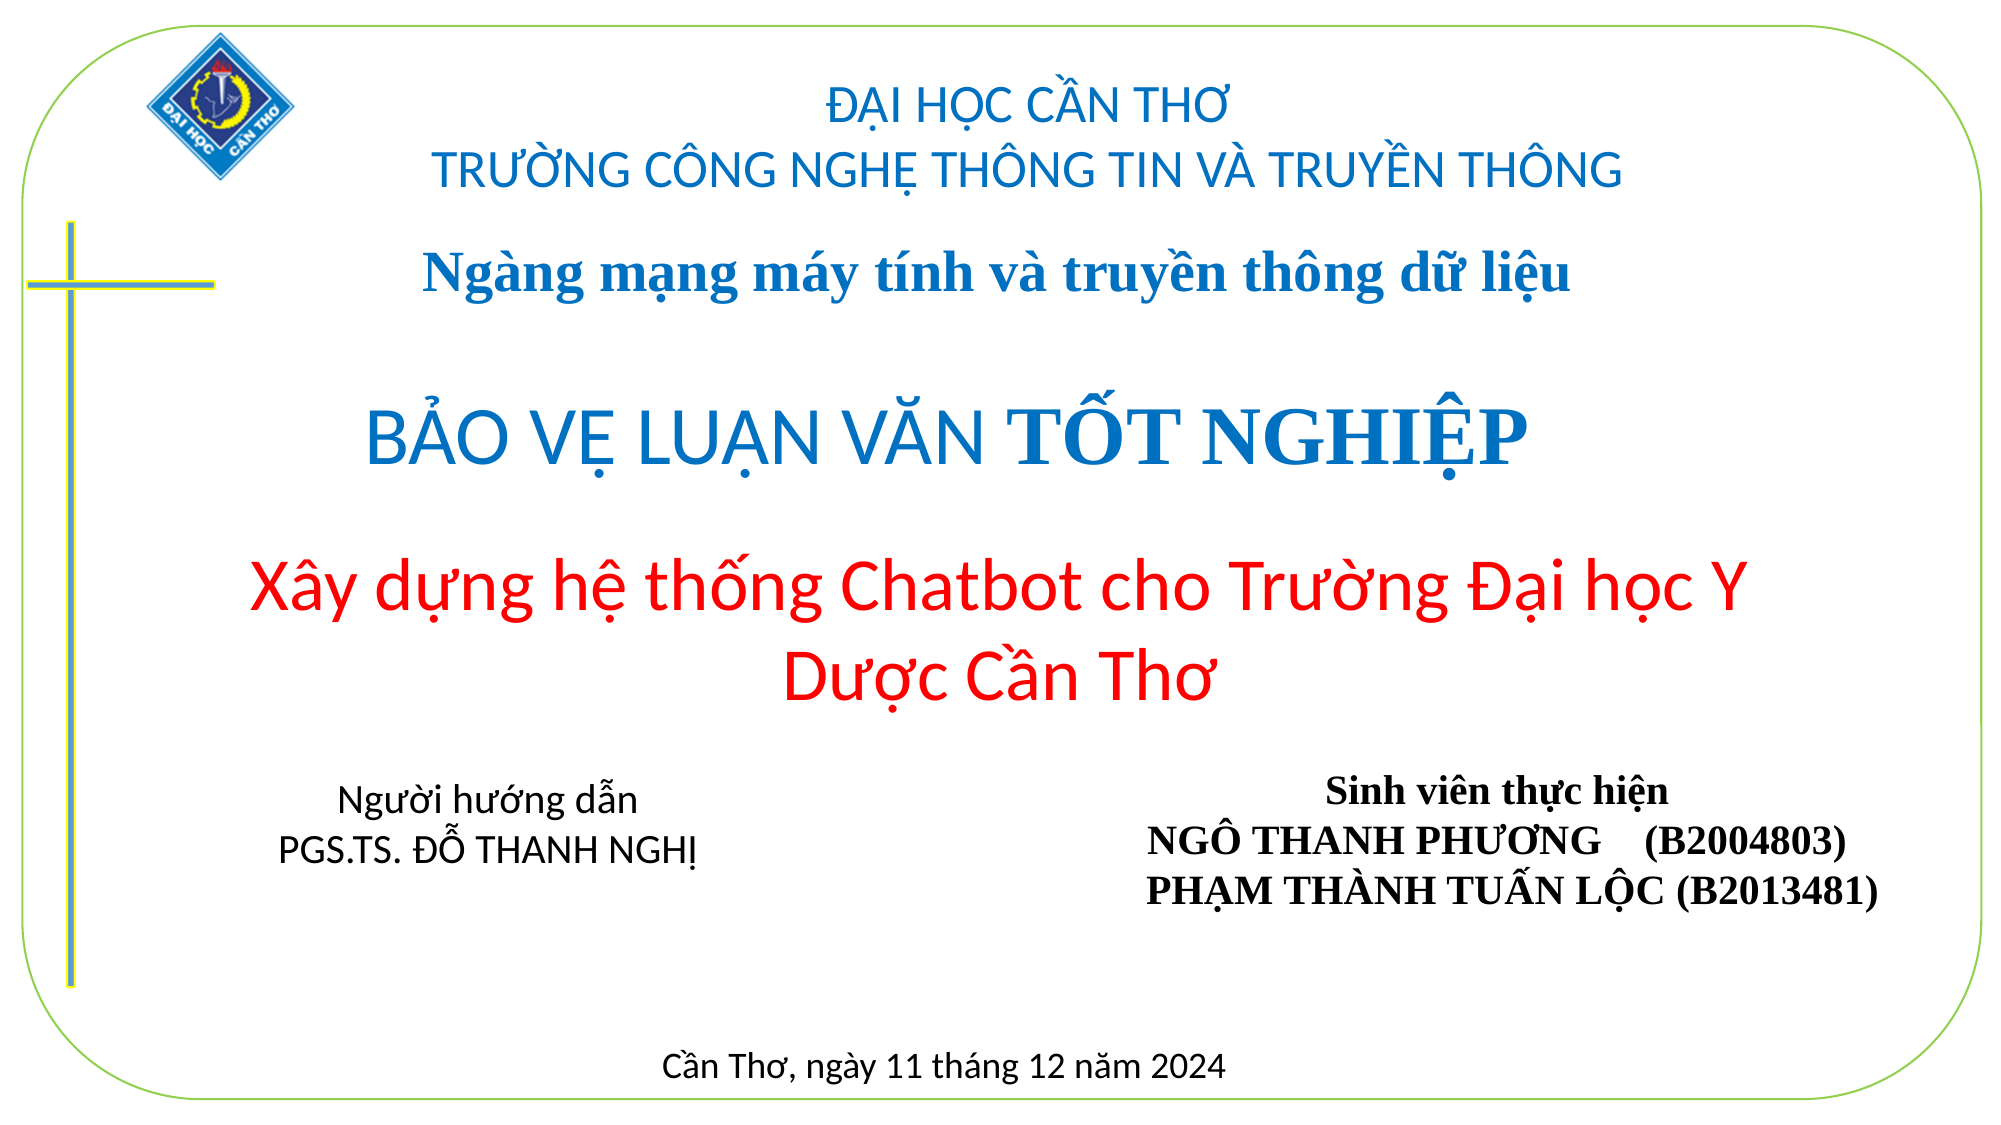

ĐẠI HỌC CẦN THƠ
TRƯỜNG CÔNG NGHỆ THÔNG TIN VÀ TRUYỀN THÔNG
Ngàng mạng máy tính và truyền thông dữ liệu
BẢO VỆ LUẬN VĂN TỐT NGHIỆP
Xây dựng hệ thống Chatbot cho Trường Đại học Y Dược Cần Thơ
Sinh viên thực hiện
NGÔ THANH PHƯƠNG    (B2004803)
   PHẠM THÀNH TUẤN LỘC (B2013481)
Người hướng dẫn
PGS.TS. ĐỖ THANH NGHỊ
Cần Thơ, ngày 11 tháng 12 năm 2024